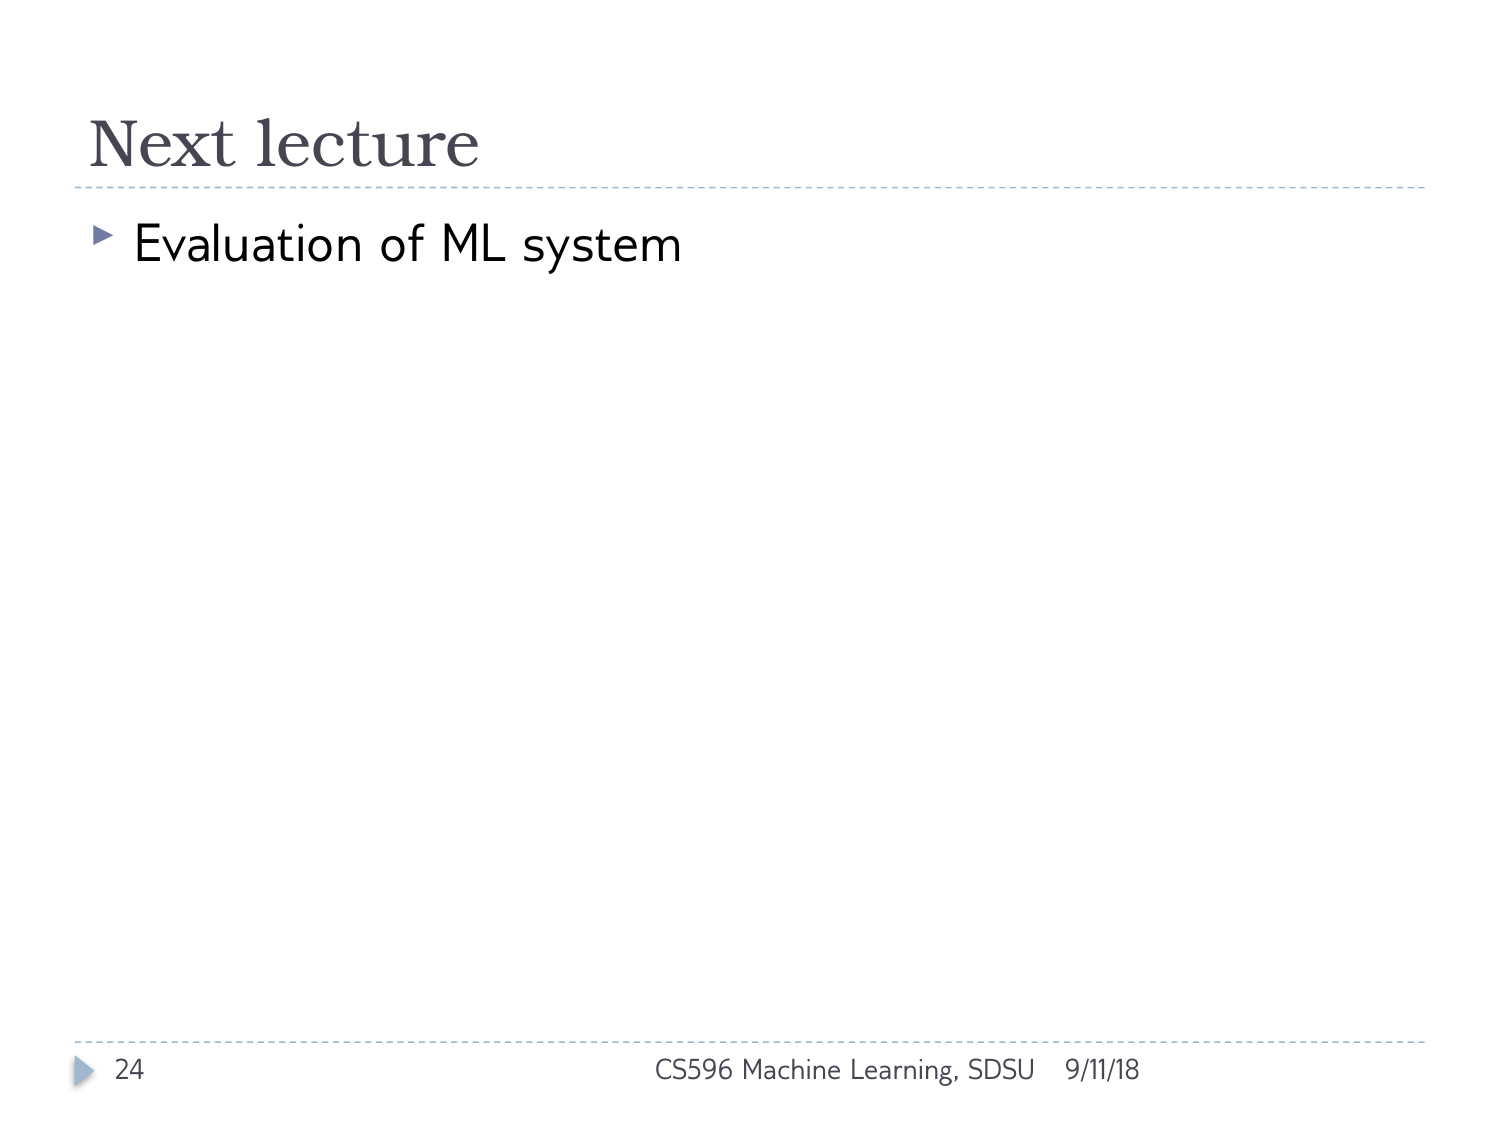

# Next lecture
Evaluation of ML system
24
CS596 Machine Learning, SDSU
9/11/18